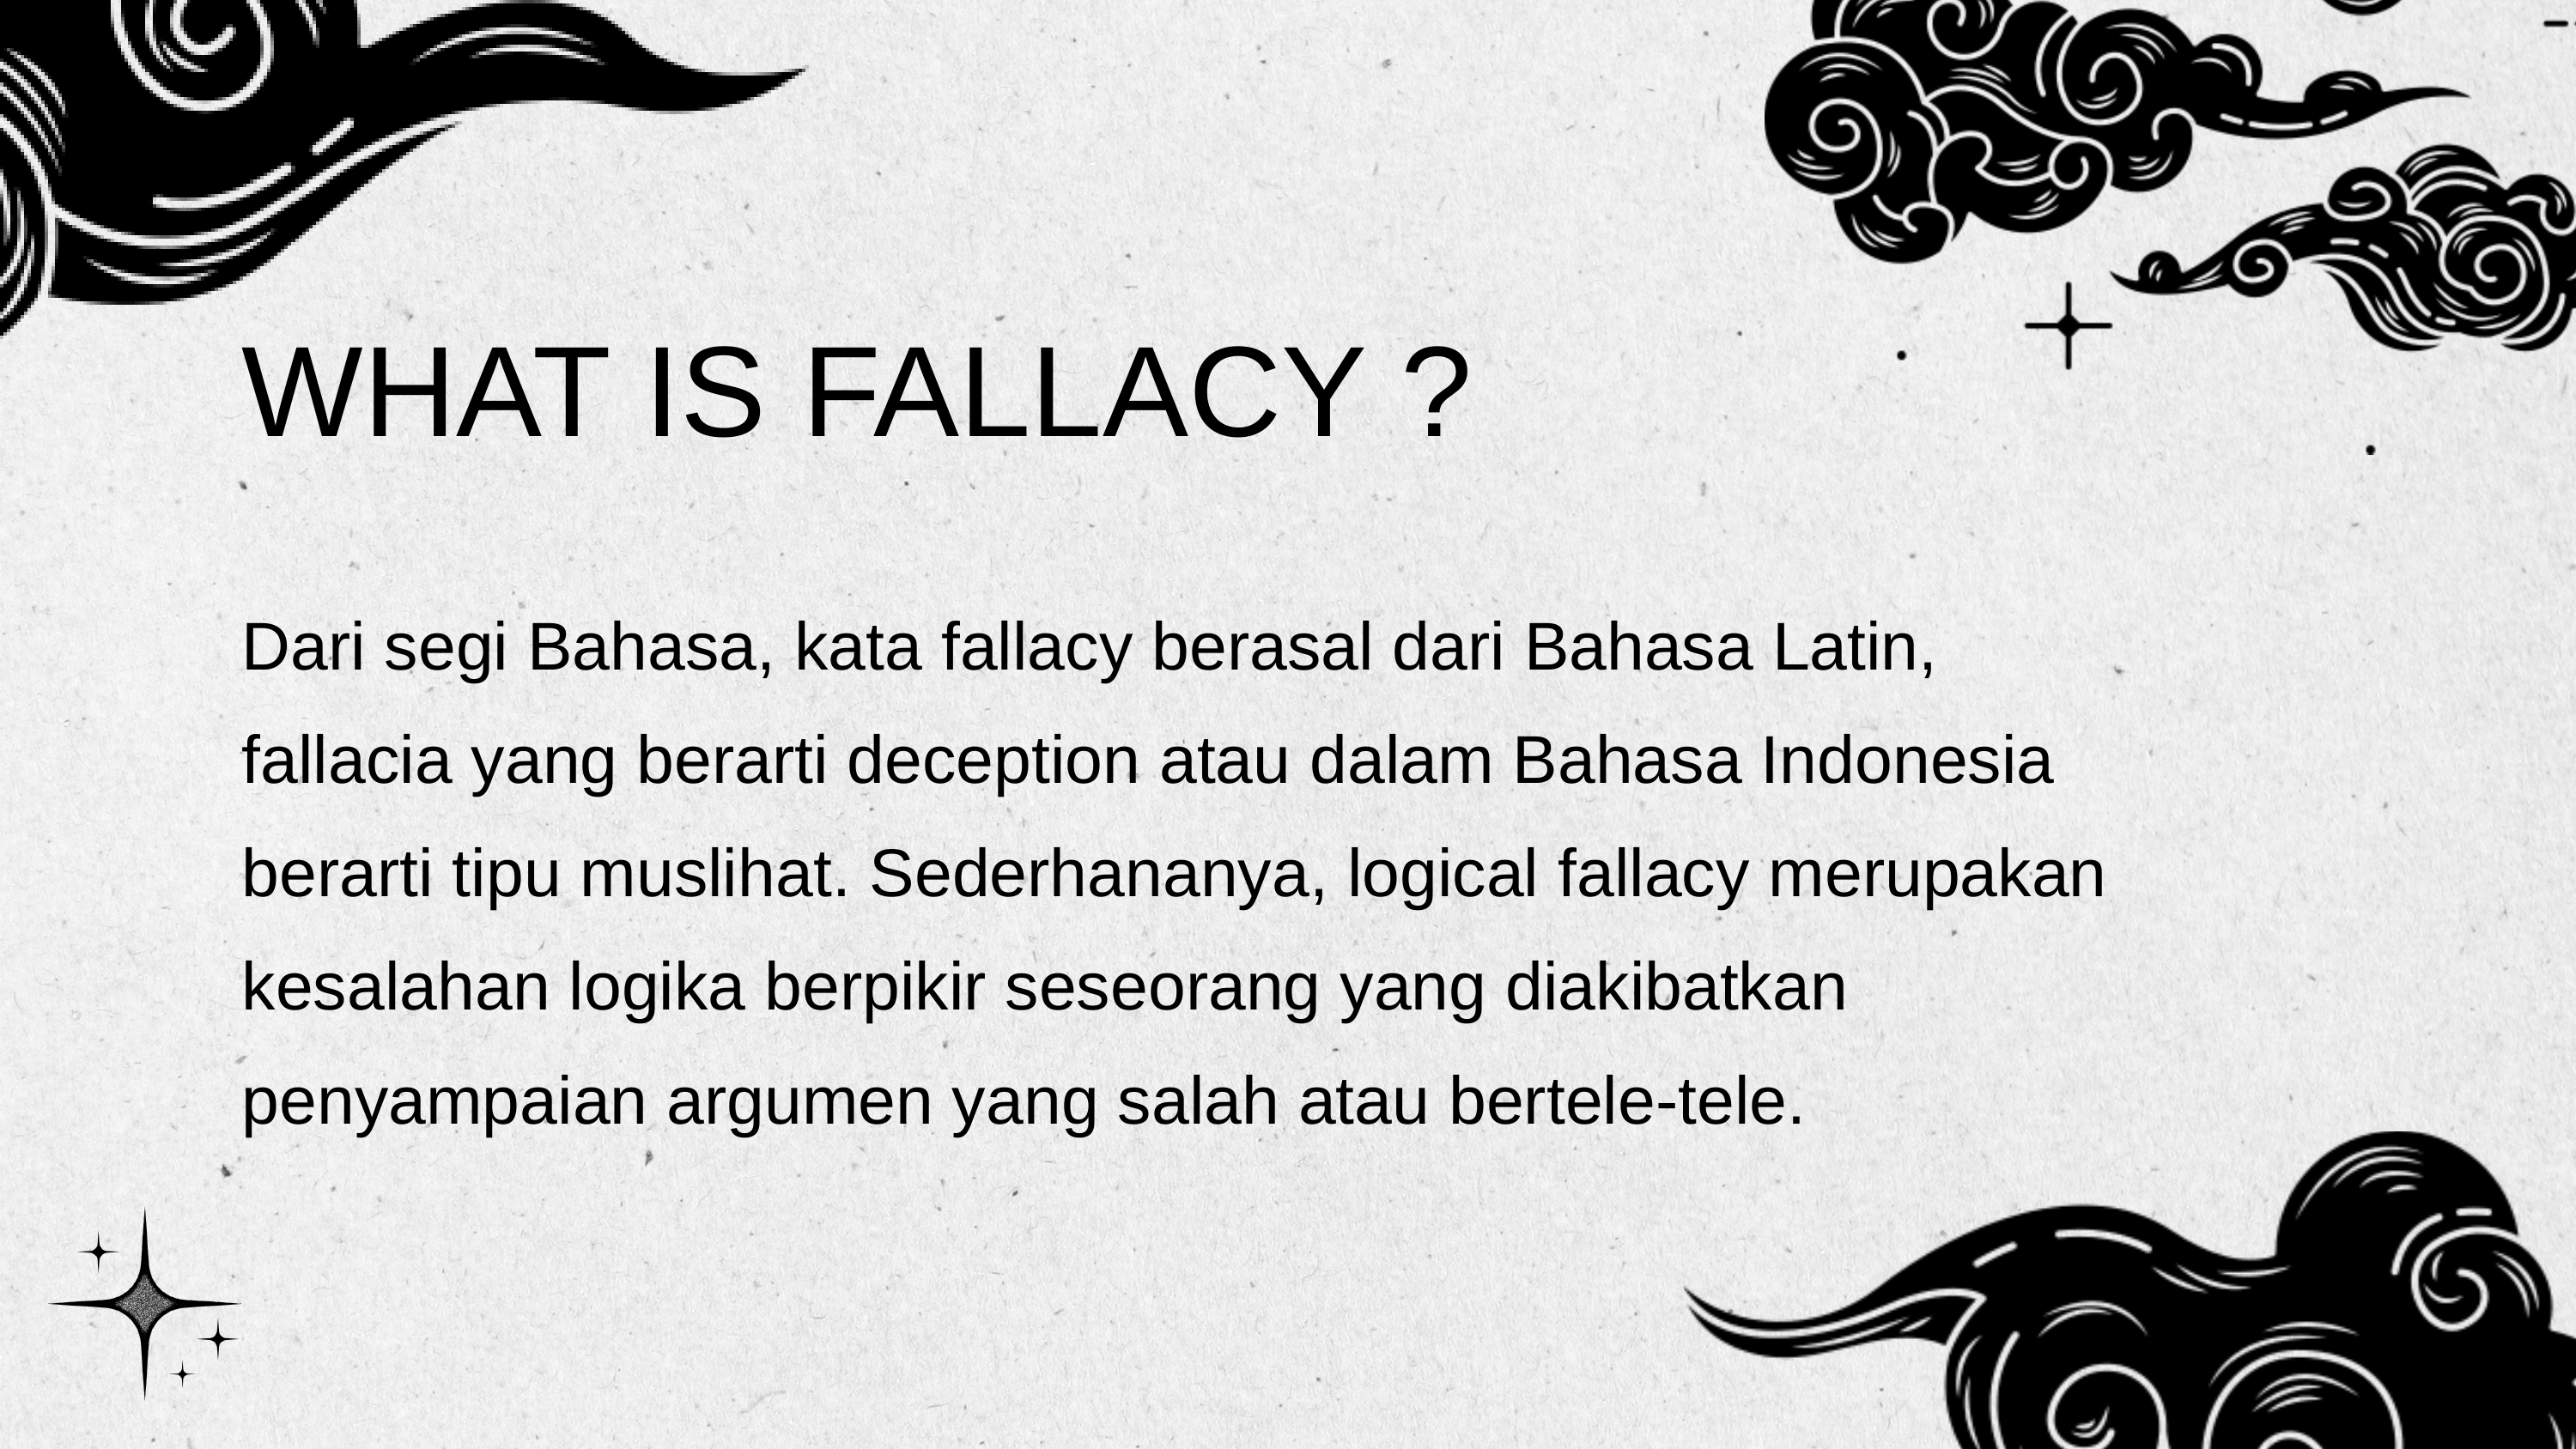

WHAT IS FALLACY ?
Dari segi Bahasa, kata fallacy berasal dari Bahasa Latin, fallacia yang berarti deception atau dalam Bahasa Indonesia berarti tipu muslihat. Sederhananya, logical fallacy merupakan kesalahan logika berpikir seseorang yang diakibatkan penyampaian argumen yang salah atau bertele-tele.